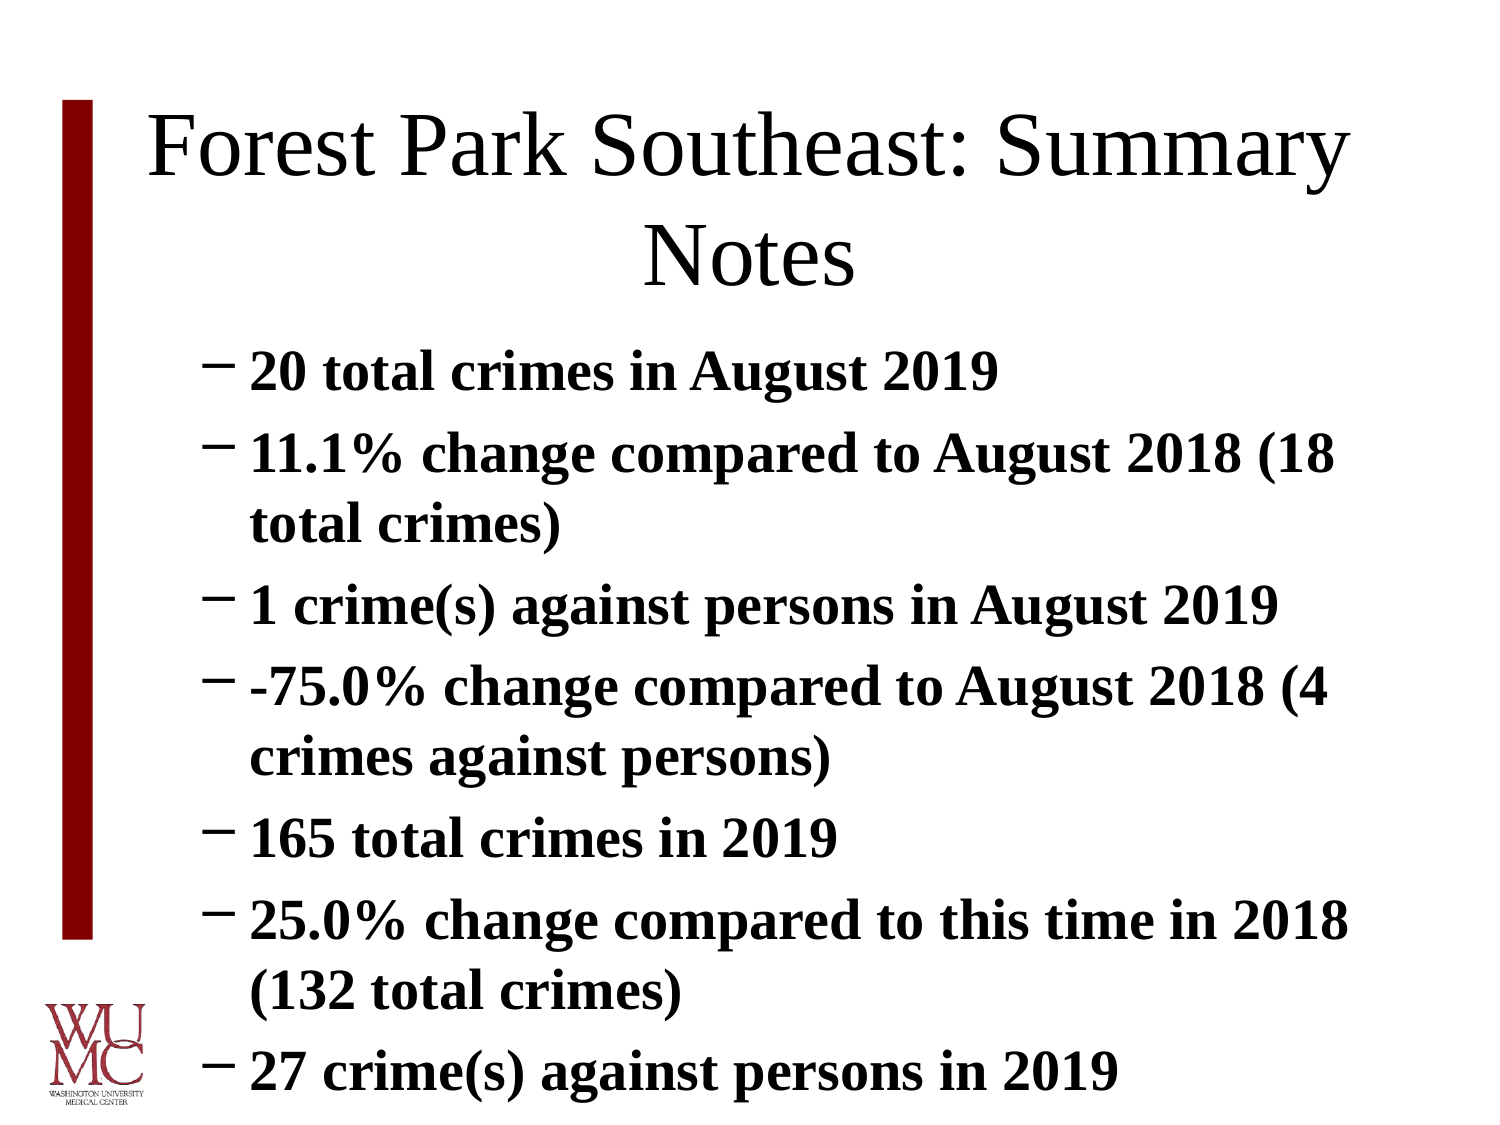

# Forest Park Southeast: Summary Notes
20 total crimes in August 2019
11.1% change compared to August 2018 (18 total crimes)
1 crime(s) against persons in August 2019
-75.0% change compared to August 2018 (4 crimes against persons)
165 total crimes in 2019
25.0% change compared to this time in 2018 (132 total crimes)
27 crime(s) against persons in 2019
-20.6% change compared to this time in 2018 (34 crimes against persons)